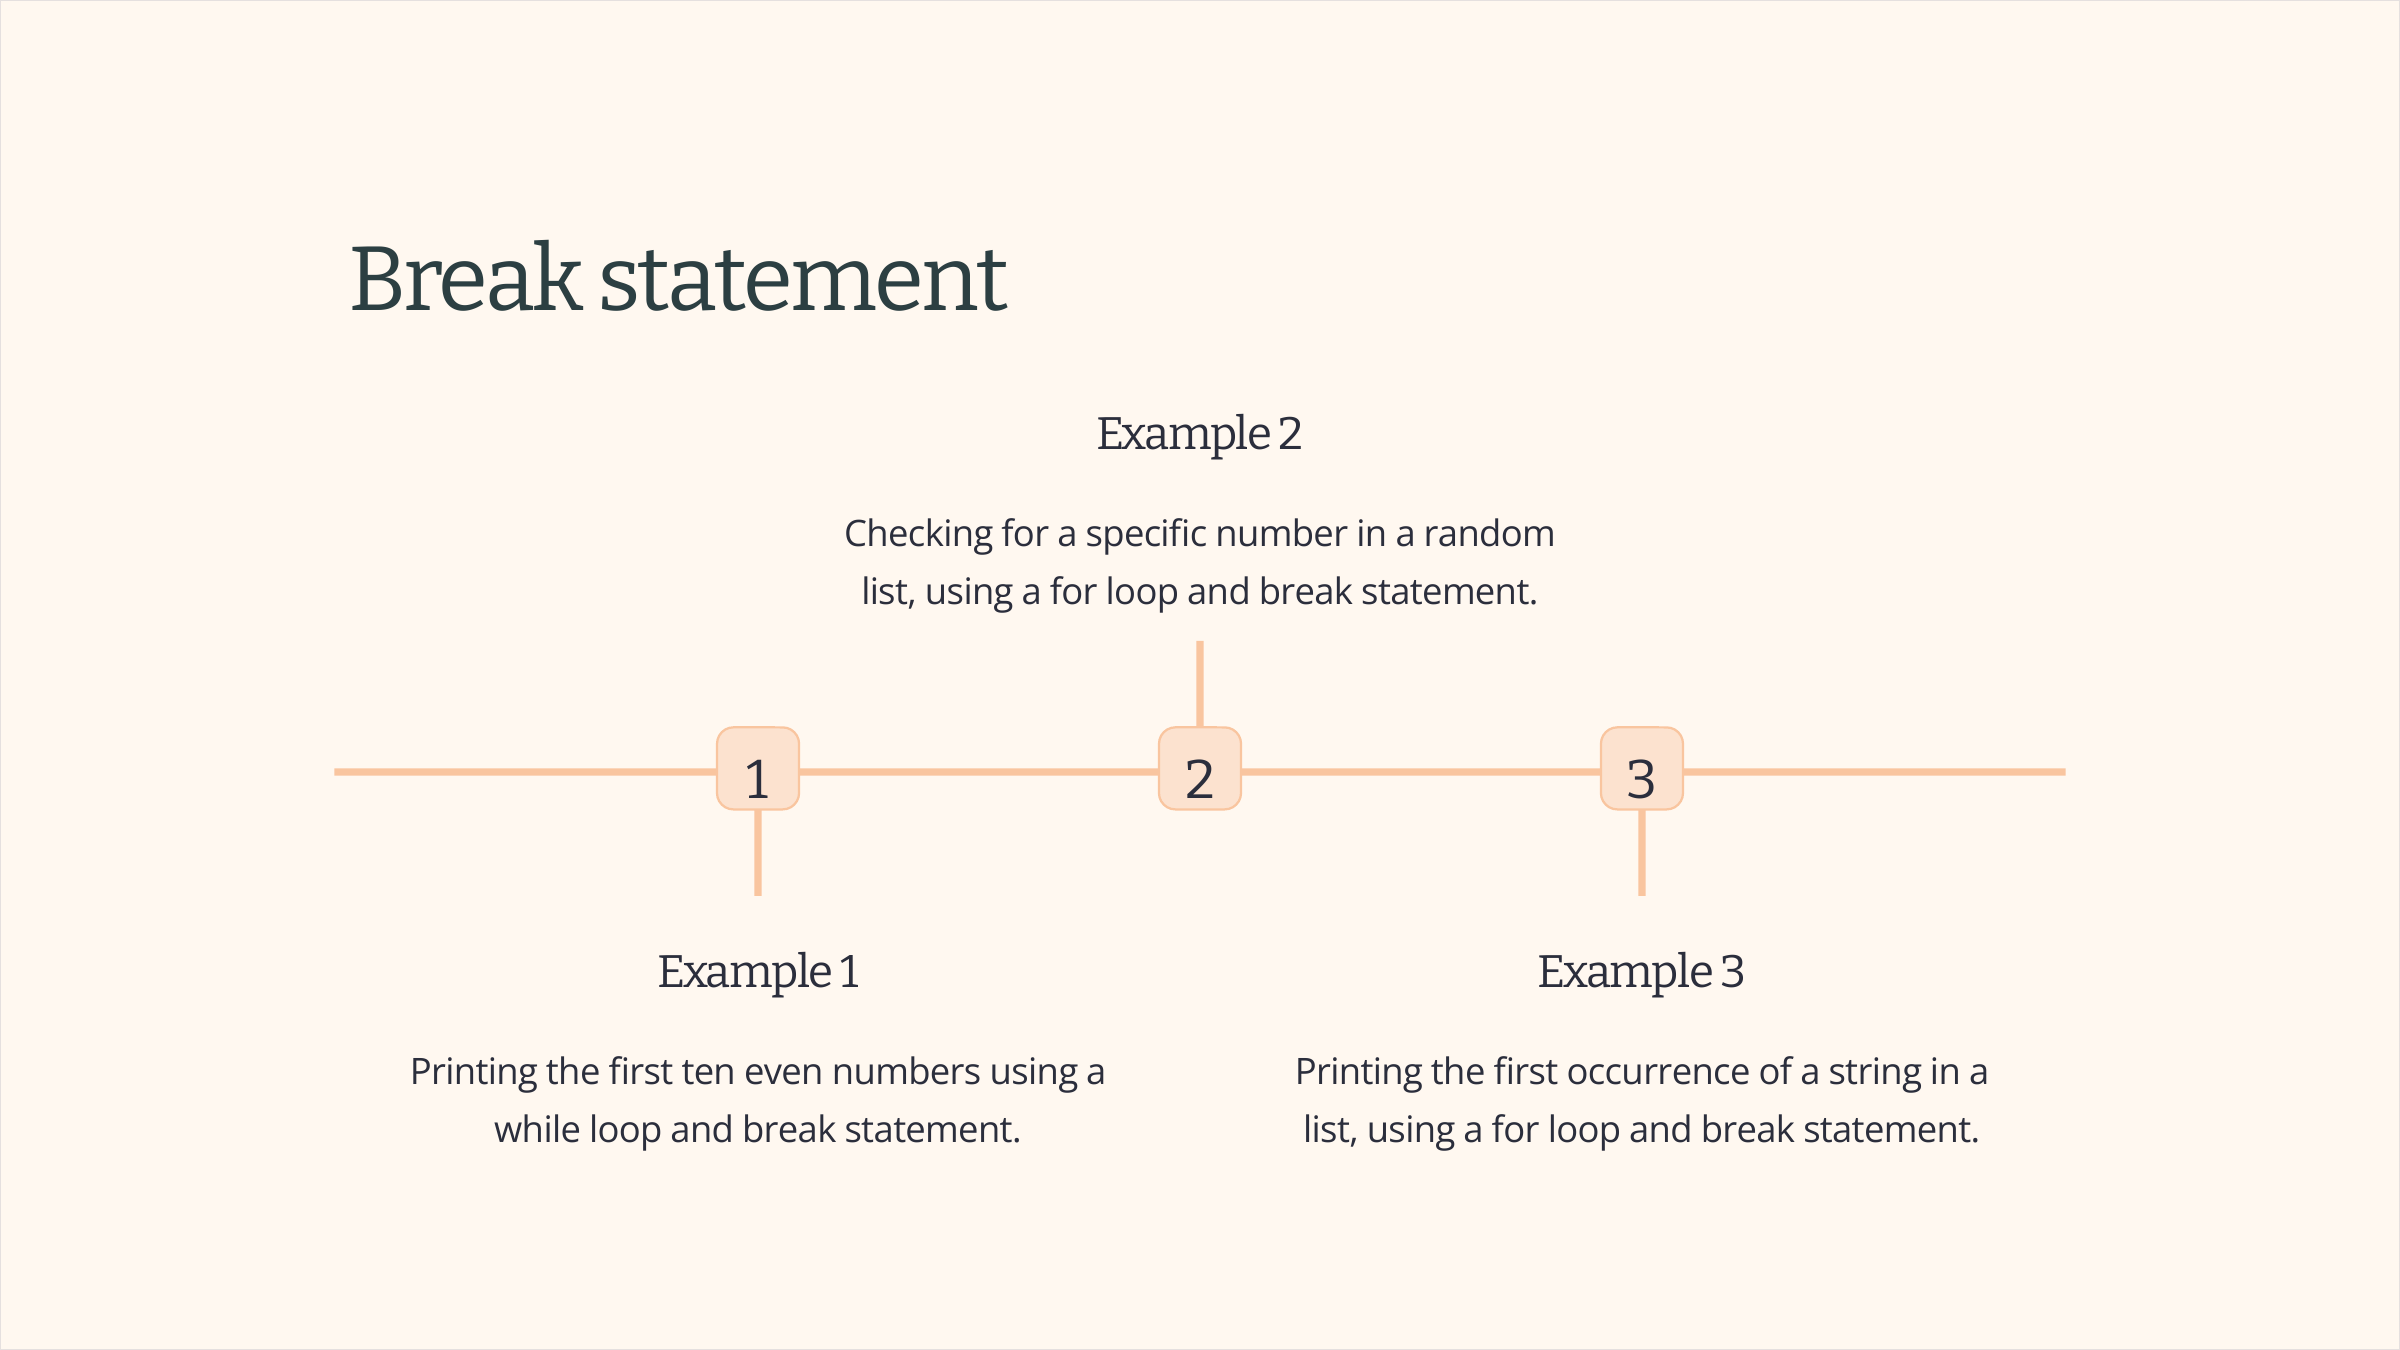

Break statement
Example 2
Checking for a specific number in a random list, using a for loop and break statement.

1
2
3

Example 1
Example 3
Printing the first ten even numbers using a while loop and break statement.
Printing the first occurrence of a string in a list, using a for loop and break statement.